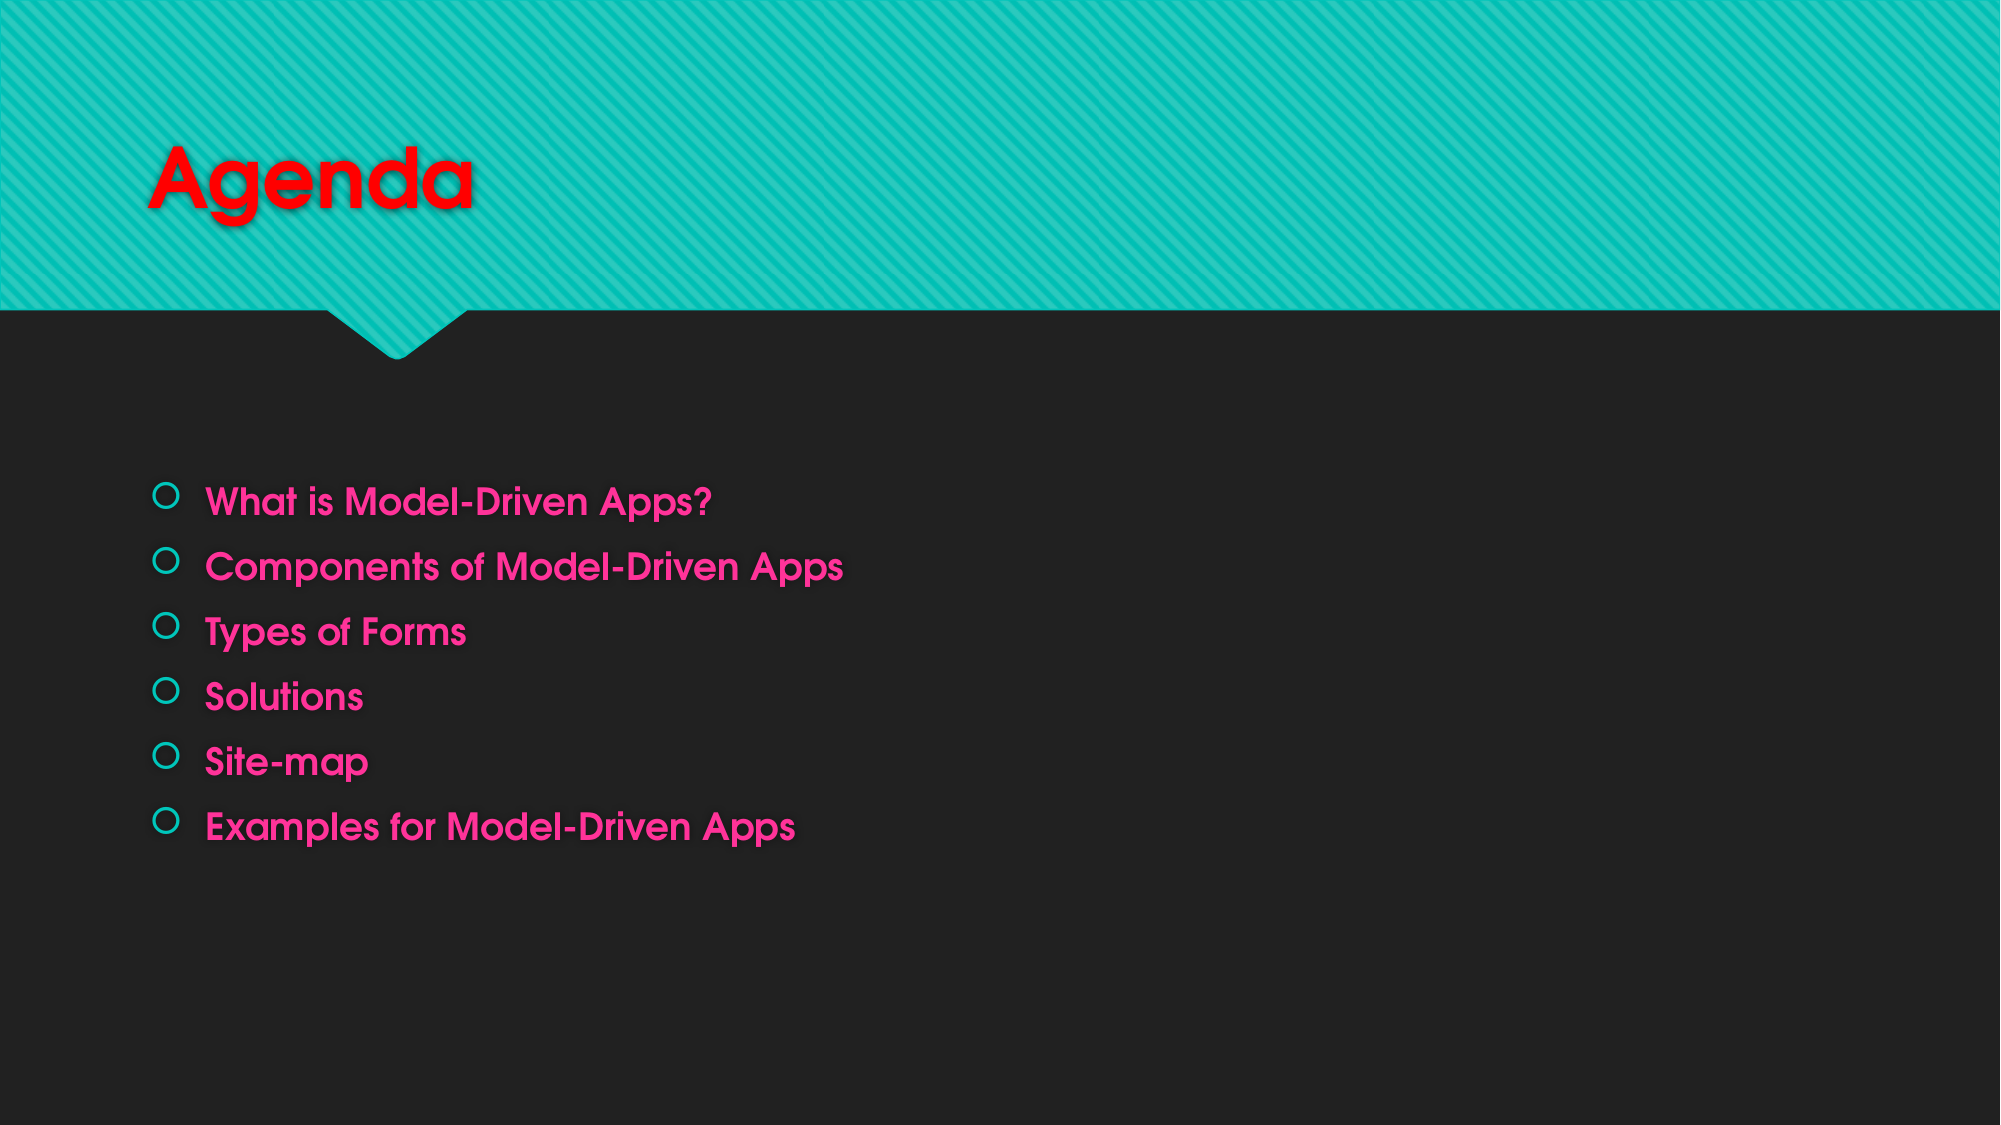

# Agenda
What is Model-Driven Apps?
Components of Model-Driven Apps
Types of Forms
Solutions
Site-map
Examples for Model-Driven Apps